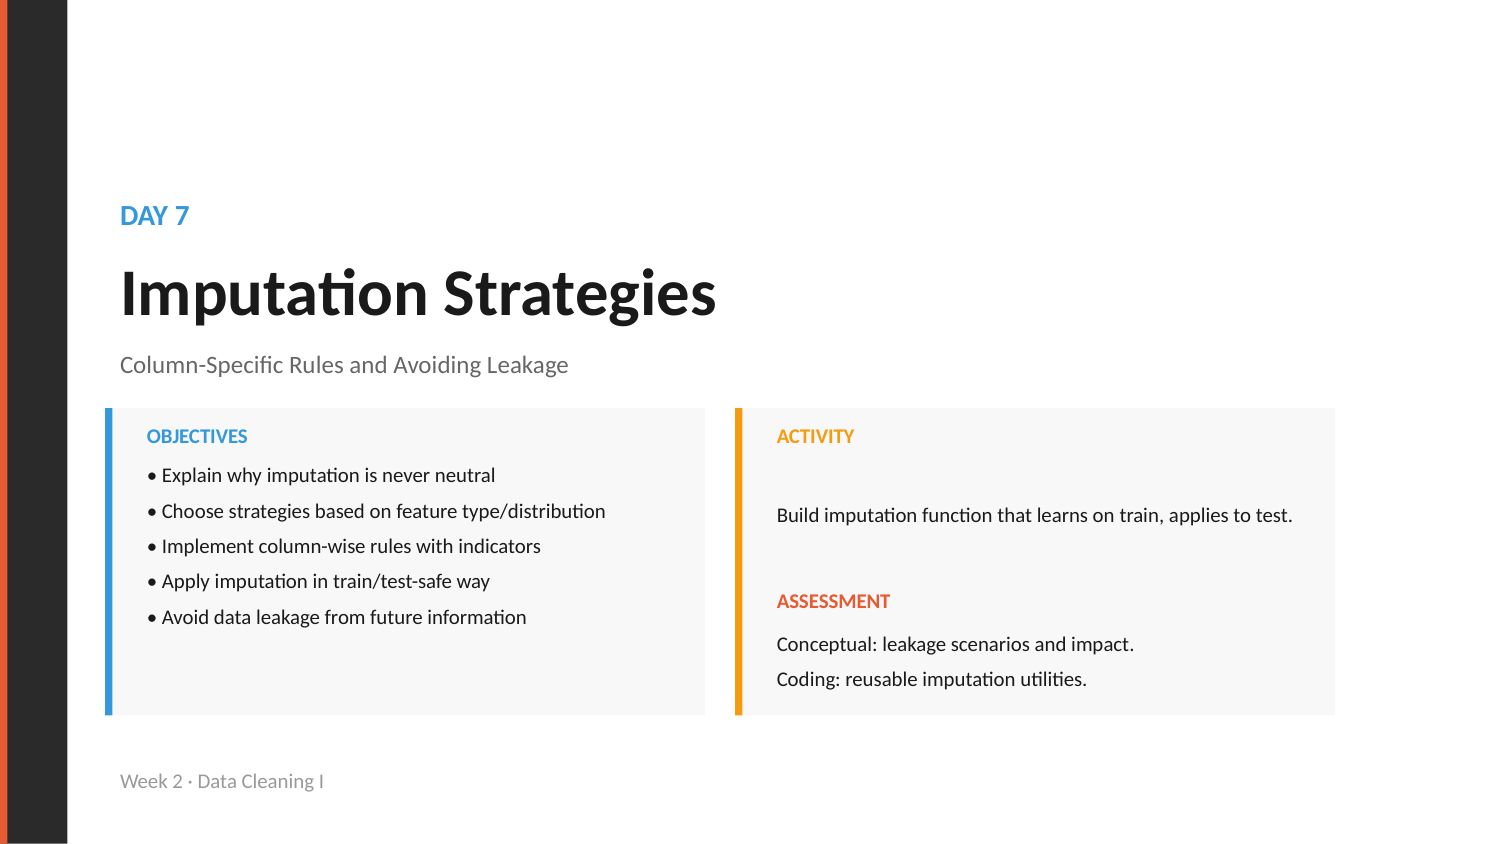

DAY 7
Imputation Strategies
Column-Specific Rules and Avoiding Leakage

OBJECTIVES
ACTIVITY
• Explain why imputation is never neutral
• Choose strategies based on feature type/distribution
• Implement column-wise rules with indicators
• Apply imputation in train/test-safe way
• Avoid data leakage from future information
Build imputation function that learns on train, applies to test.
ASSESSMENT
Conceptual: leakage scenarios and impact.
Coding: reusable imputation utilities.
Week 2 · Data Cleaning I